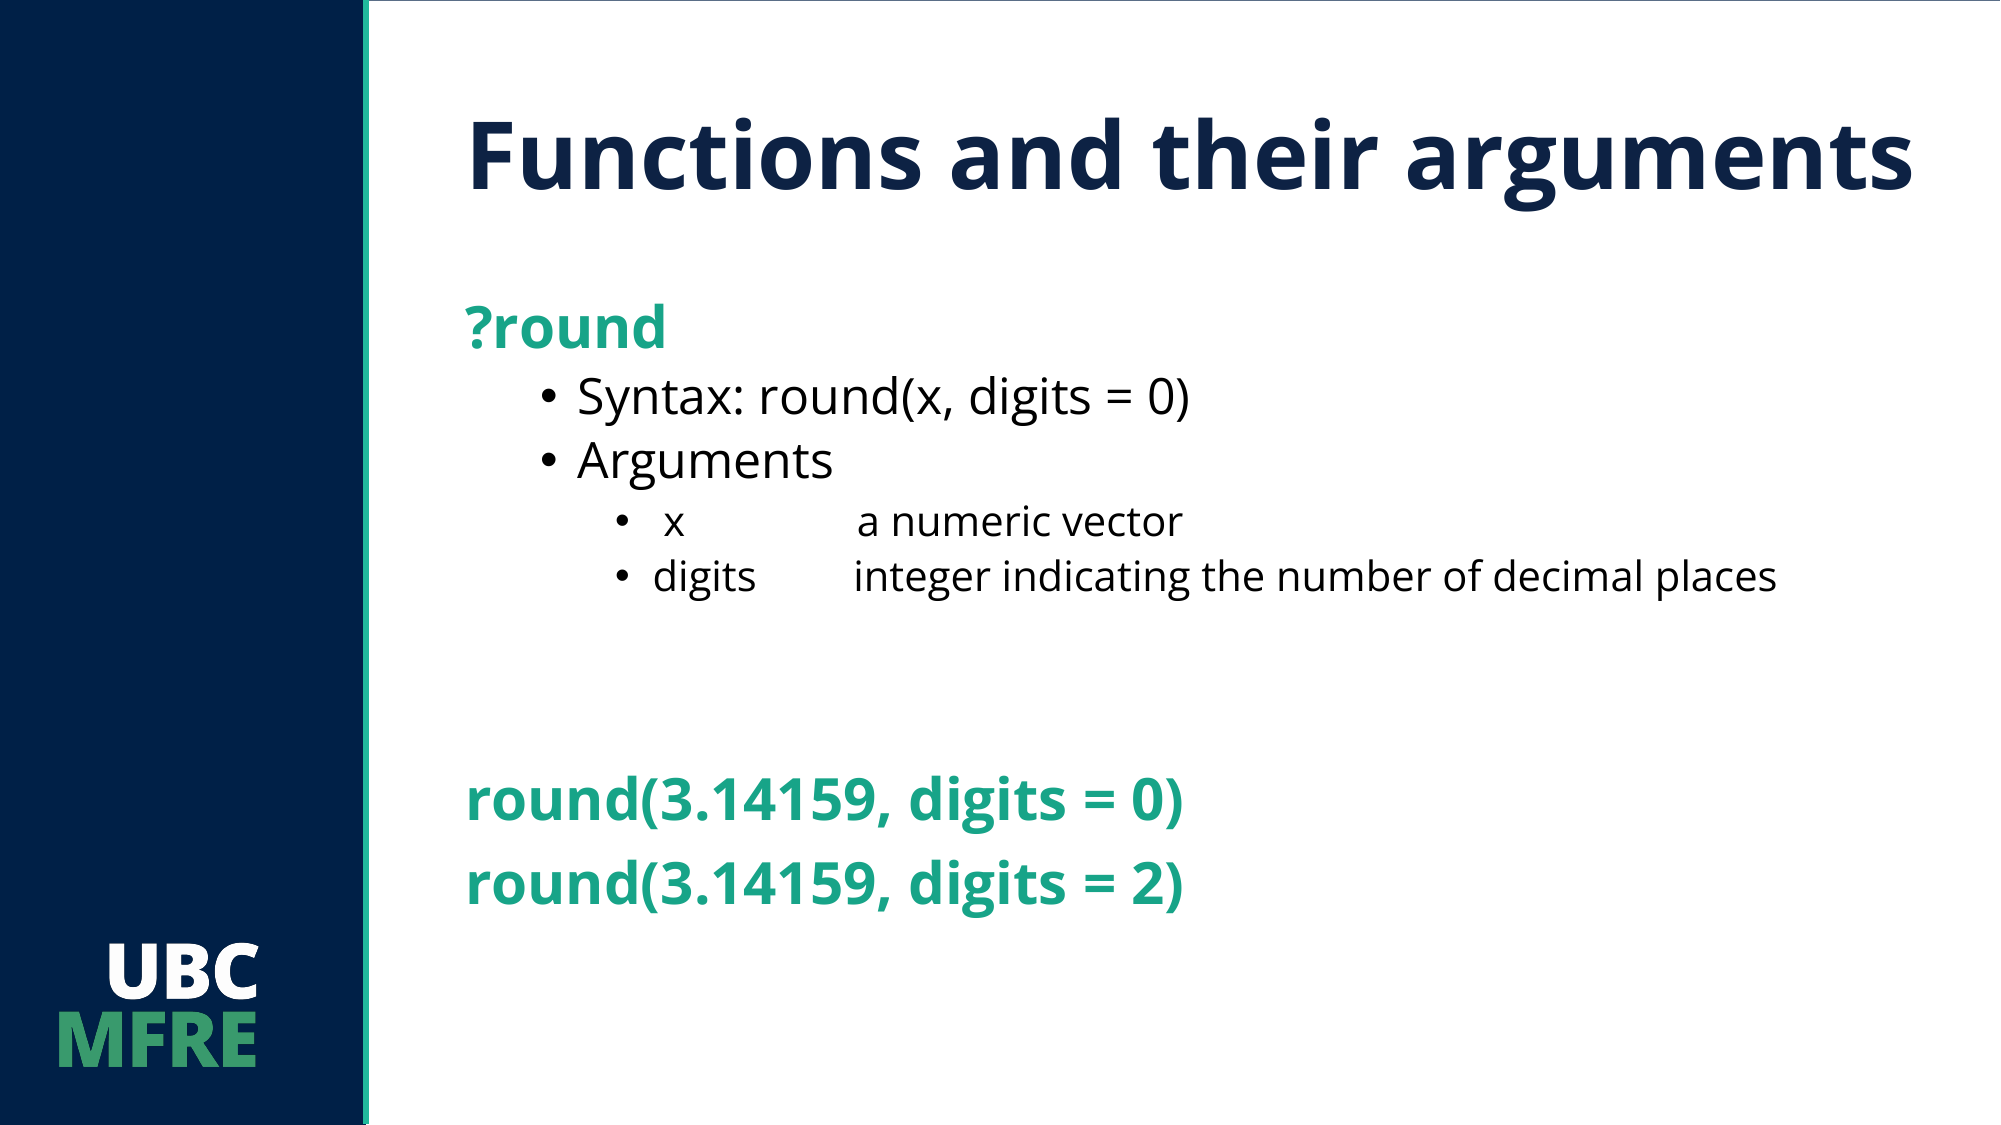

# Functions and their arguments
?round
Syntax: round(x, digits = 0)
Arguments
 x                a numeric vector
digits         integer indicating the number of decimal places

round(3.14159, digits = 0)
round(3.14159, digits = 2)